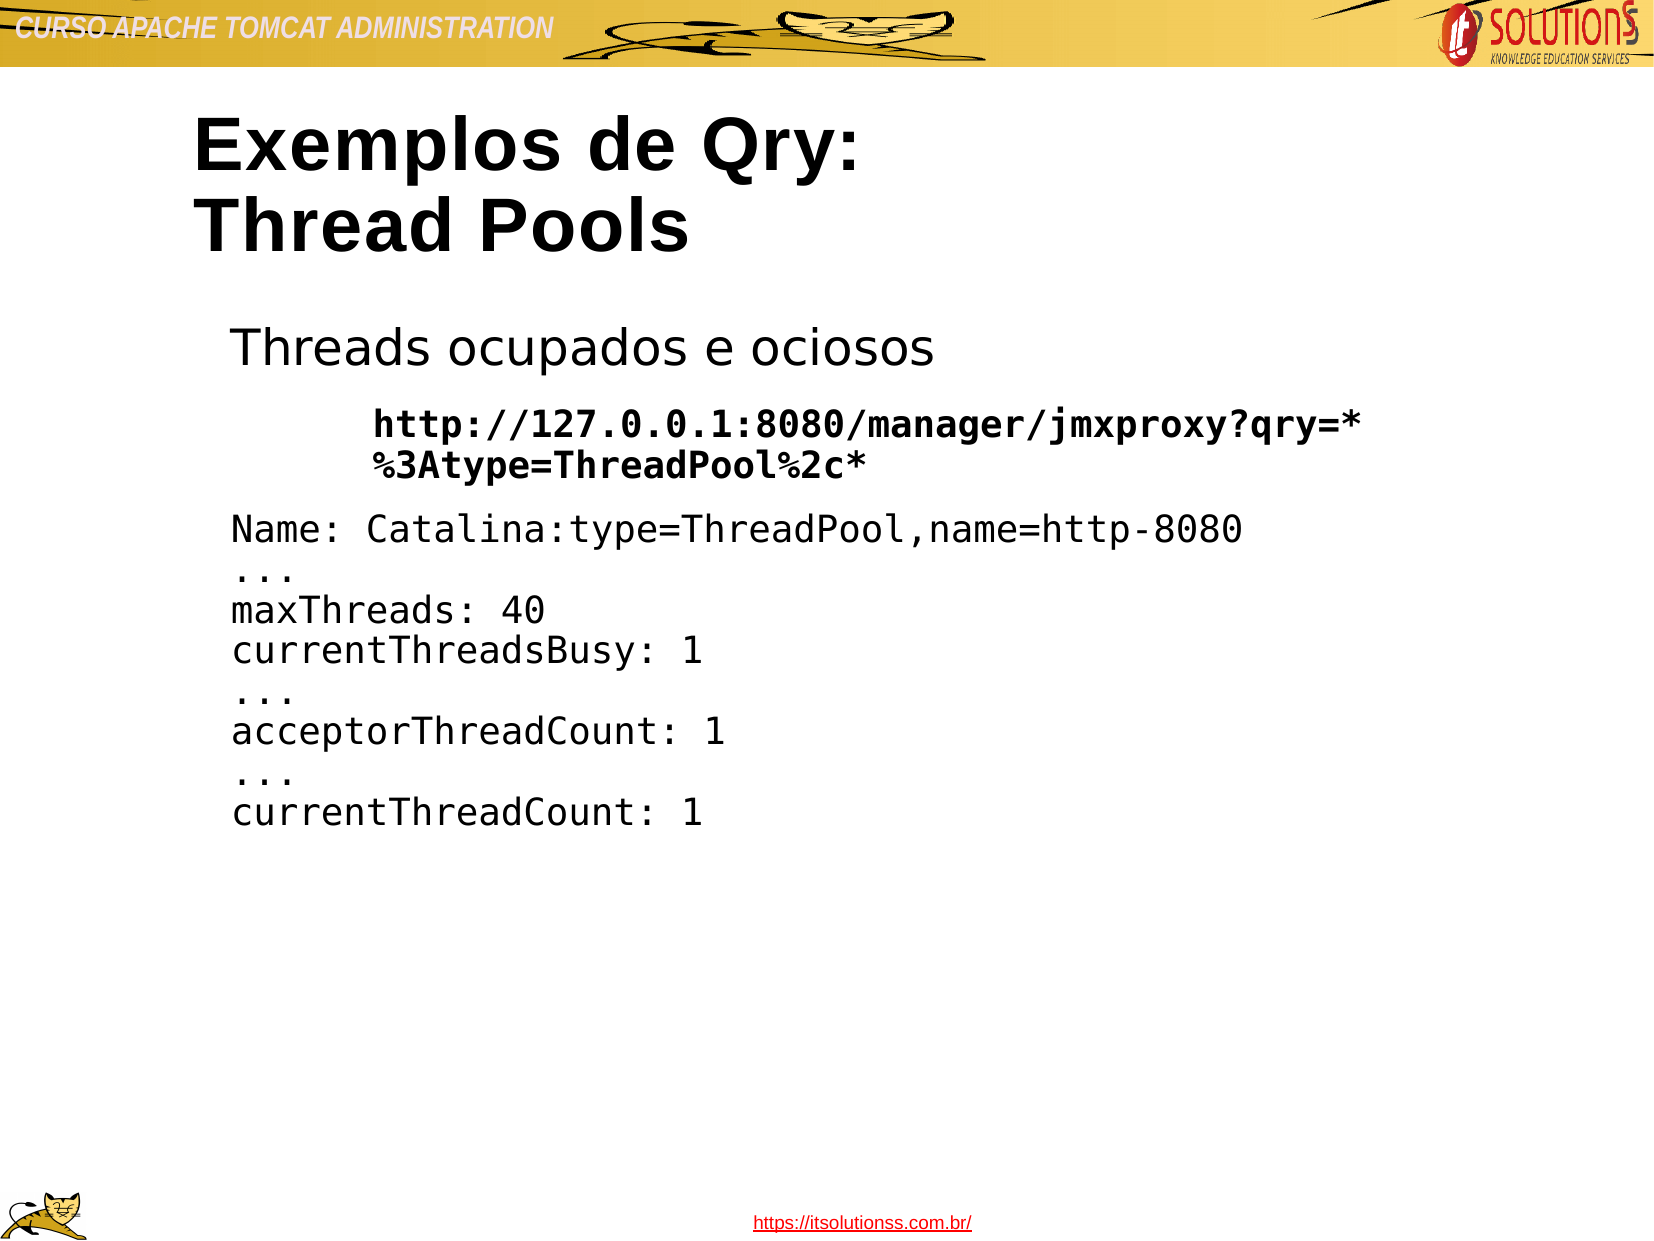

Exemplos de Qry:
Thread Pools
Threads ocupados e ociosos
http://127.0.0.1:8080/manager/jmxproxy?qry=*%3Atype=ThreadPool%2c*
Name: Catalina:type=ThreadPool,name=http-8080
...
maxThreads: 40
currentThreadsBusy: 1
...
acceptorThreadCount: 1
...
currentThreadCount: 1